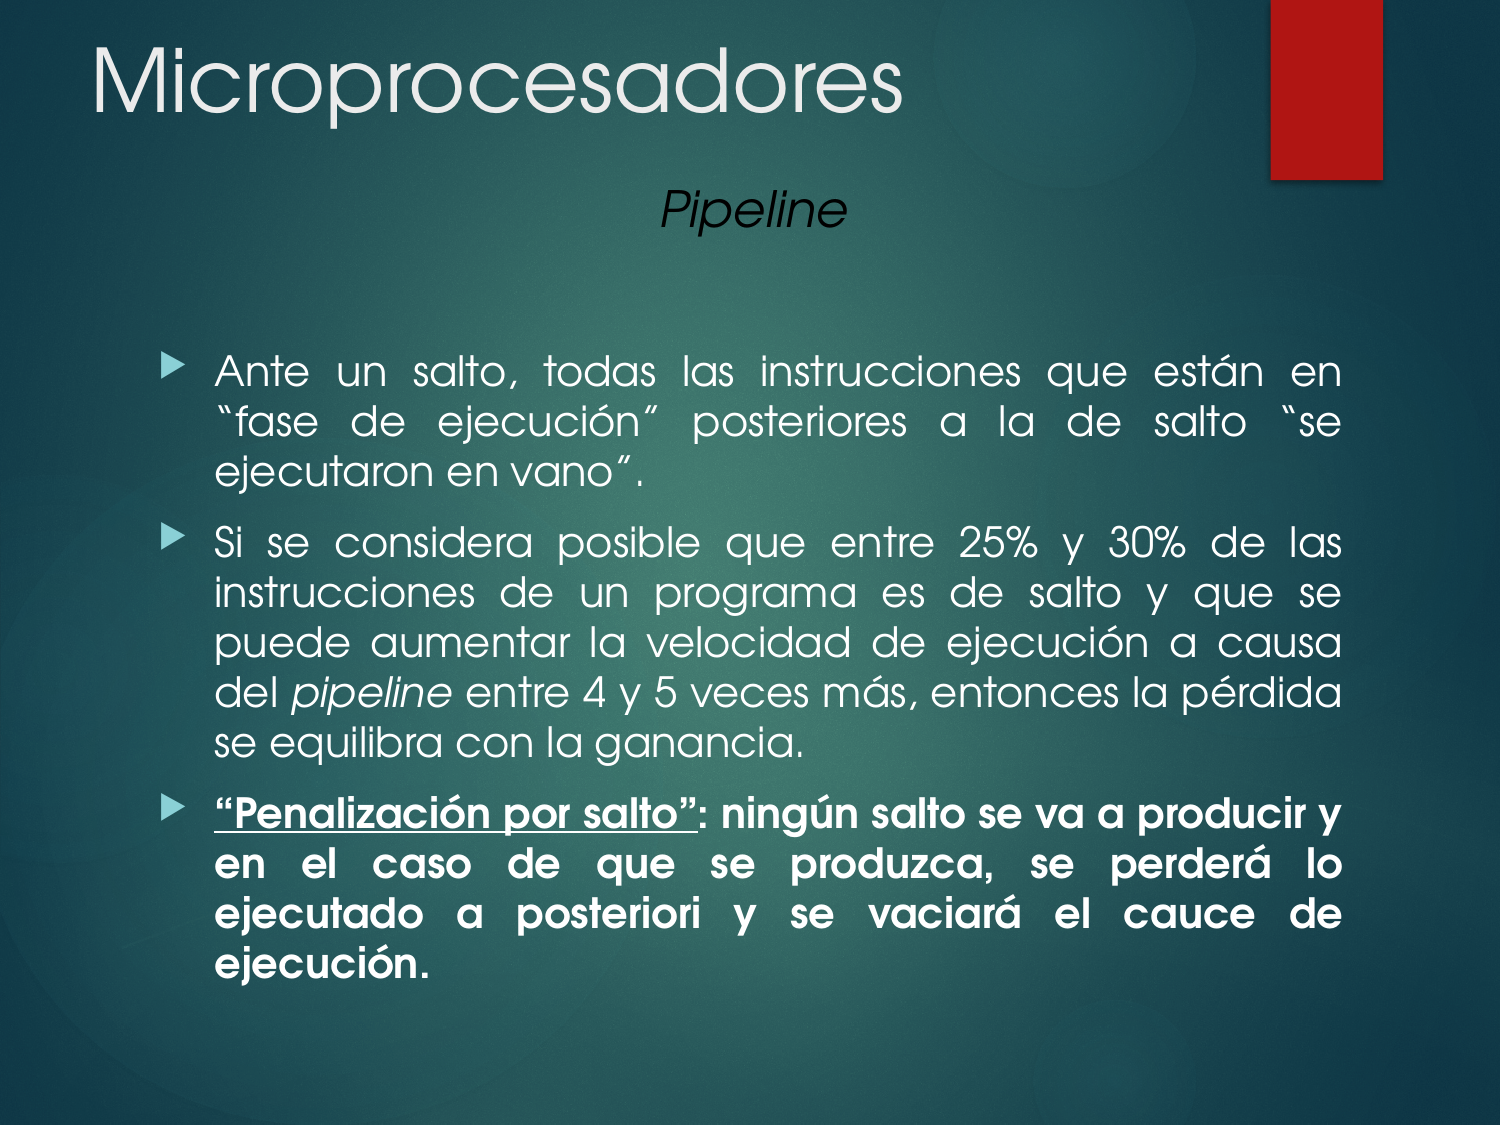

# Microprocesadores
Pipeline
Ante un salto, todas las instrucciones que están en “fase de ejecución” posteriores a la de salto “se ejecutaron en vano”.
Si se considera posible que entre 25% y 30% de las instrucciones de un programa es de salto y que se puede aumentar la velocidad de ejecución a causa del pipeline entre 4 y 5 veces más, entonces la pérdida se equilibra con la ganancia.
“Penalización por salto”: ningún salto se va a producir y en el caso de que se produzca, se perderá lo ejecutado a posteriori y se vaciará el cauce de ejecución.